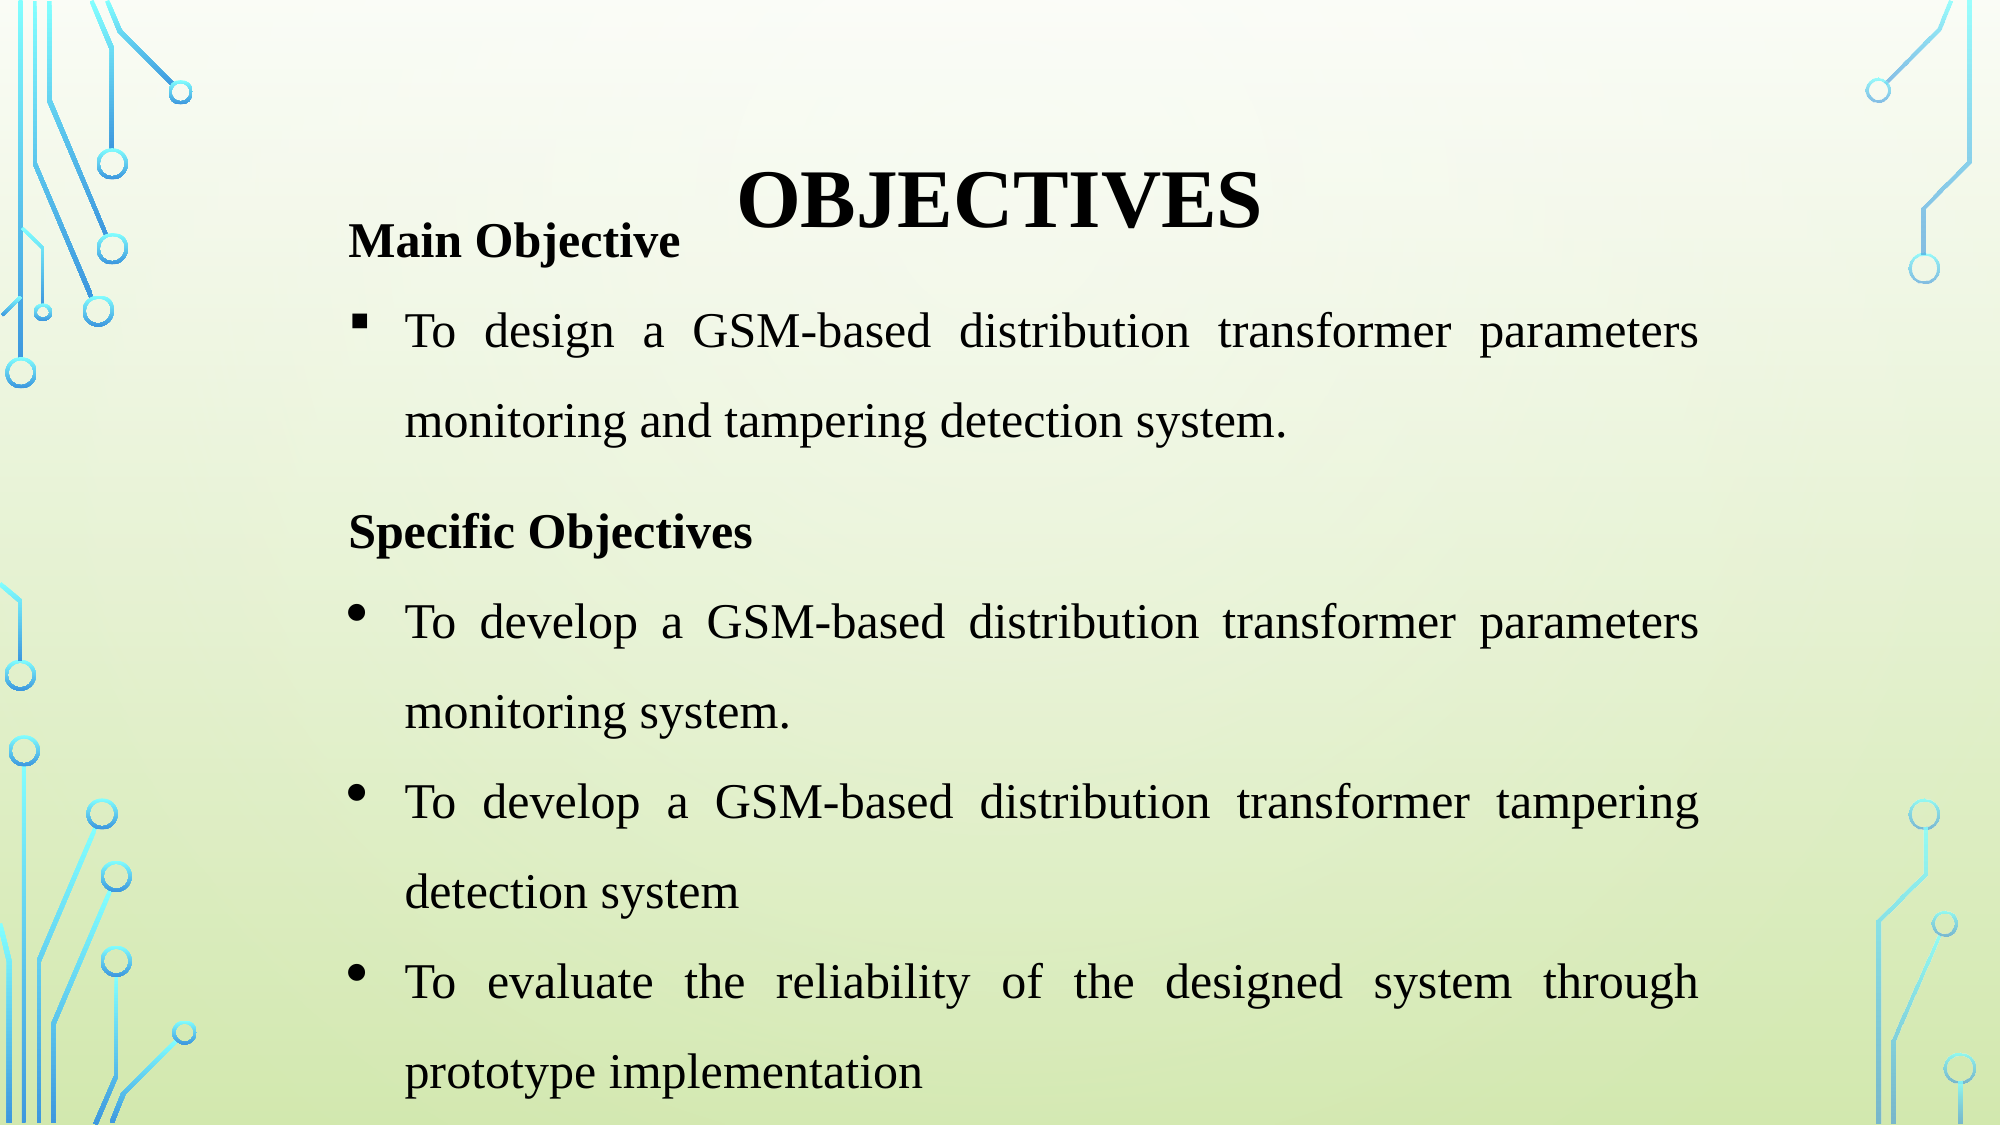

# objectives
Main Objective
To design a GSM-based distribution transformer parameters monitoring and tampering detection system.
Specific Objectives
To develop a GSM-based distribution transformer parameters monitoring system.
To develop a GSM-based distribution transformer tampering detection system
To evaluate the reliability of the designed system through prototype implementation